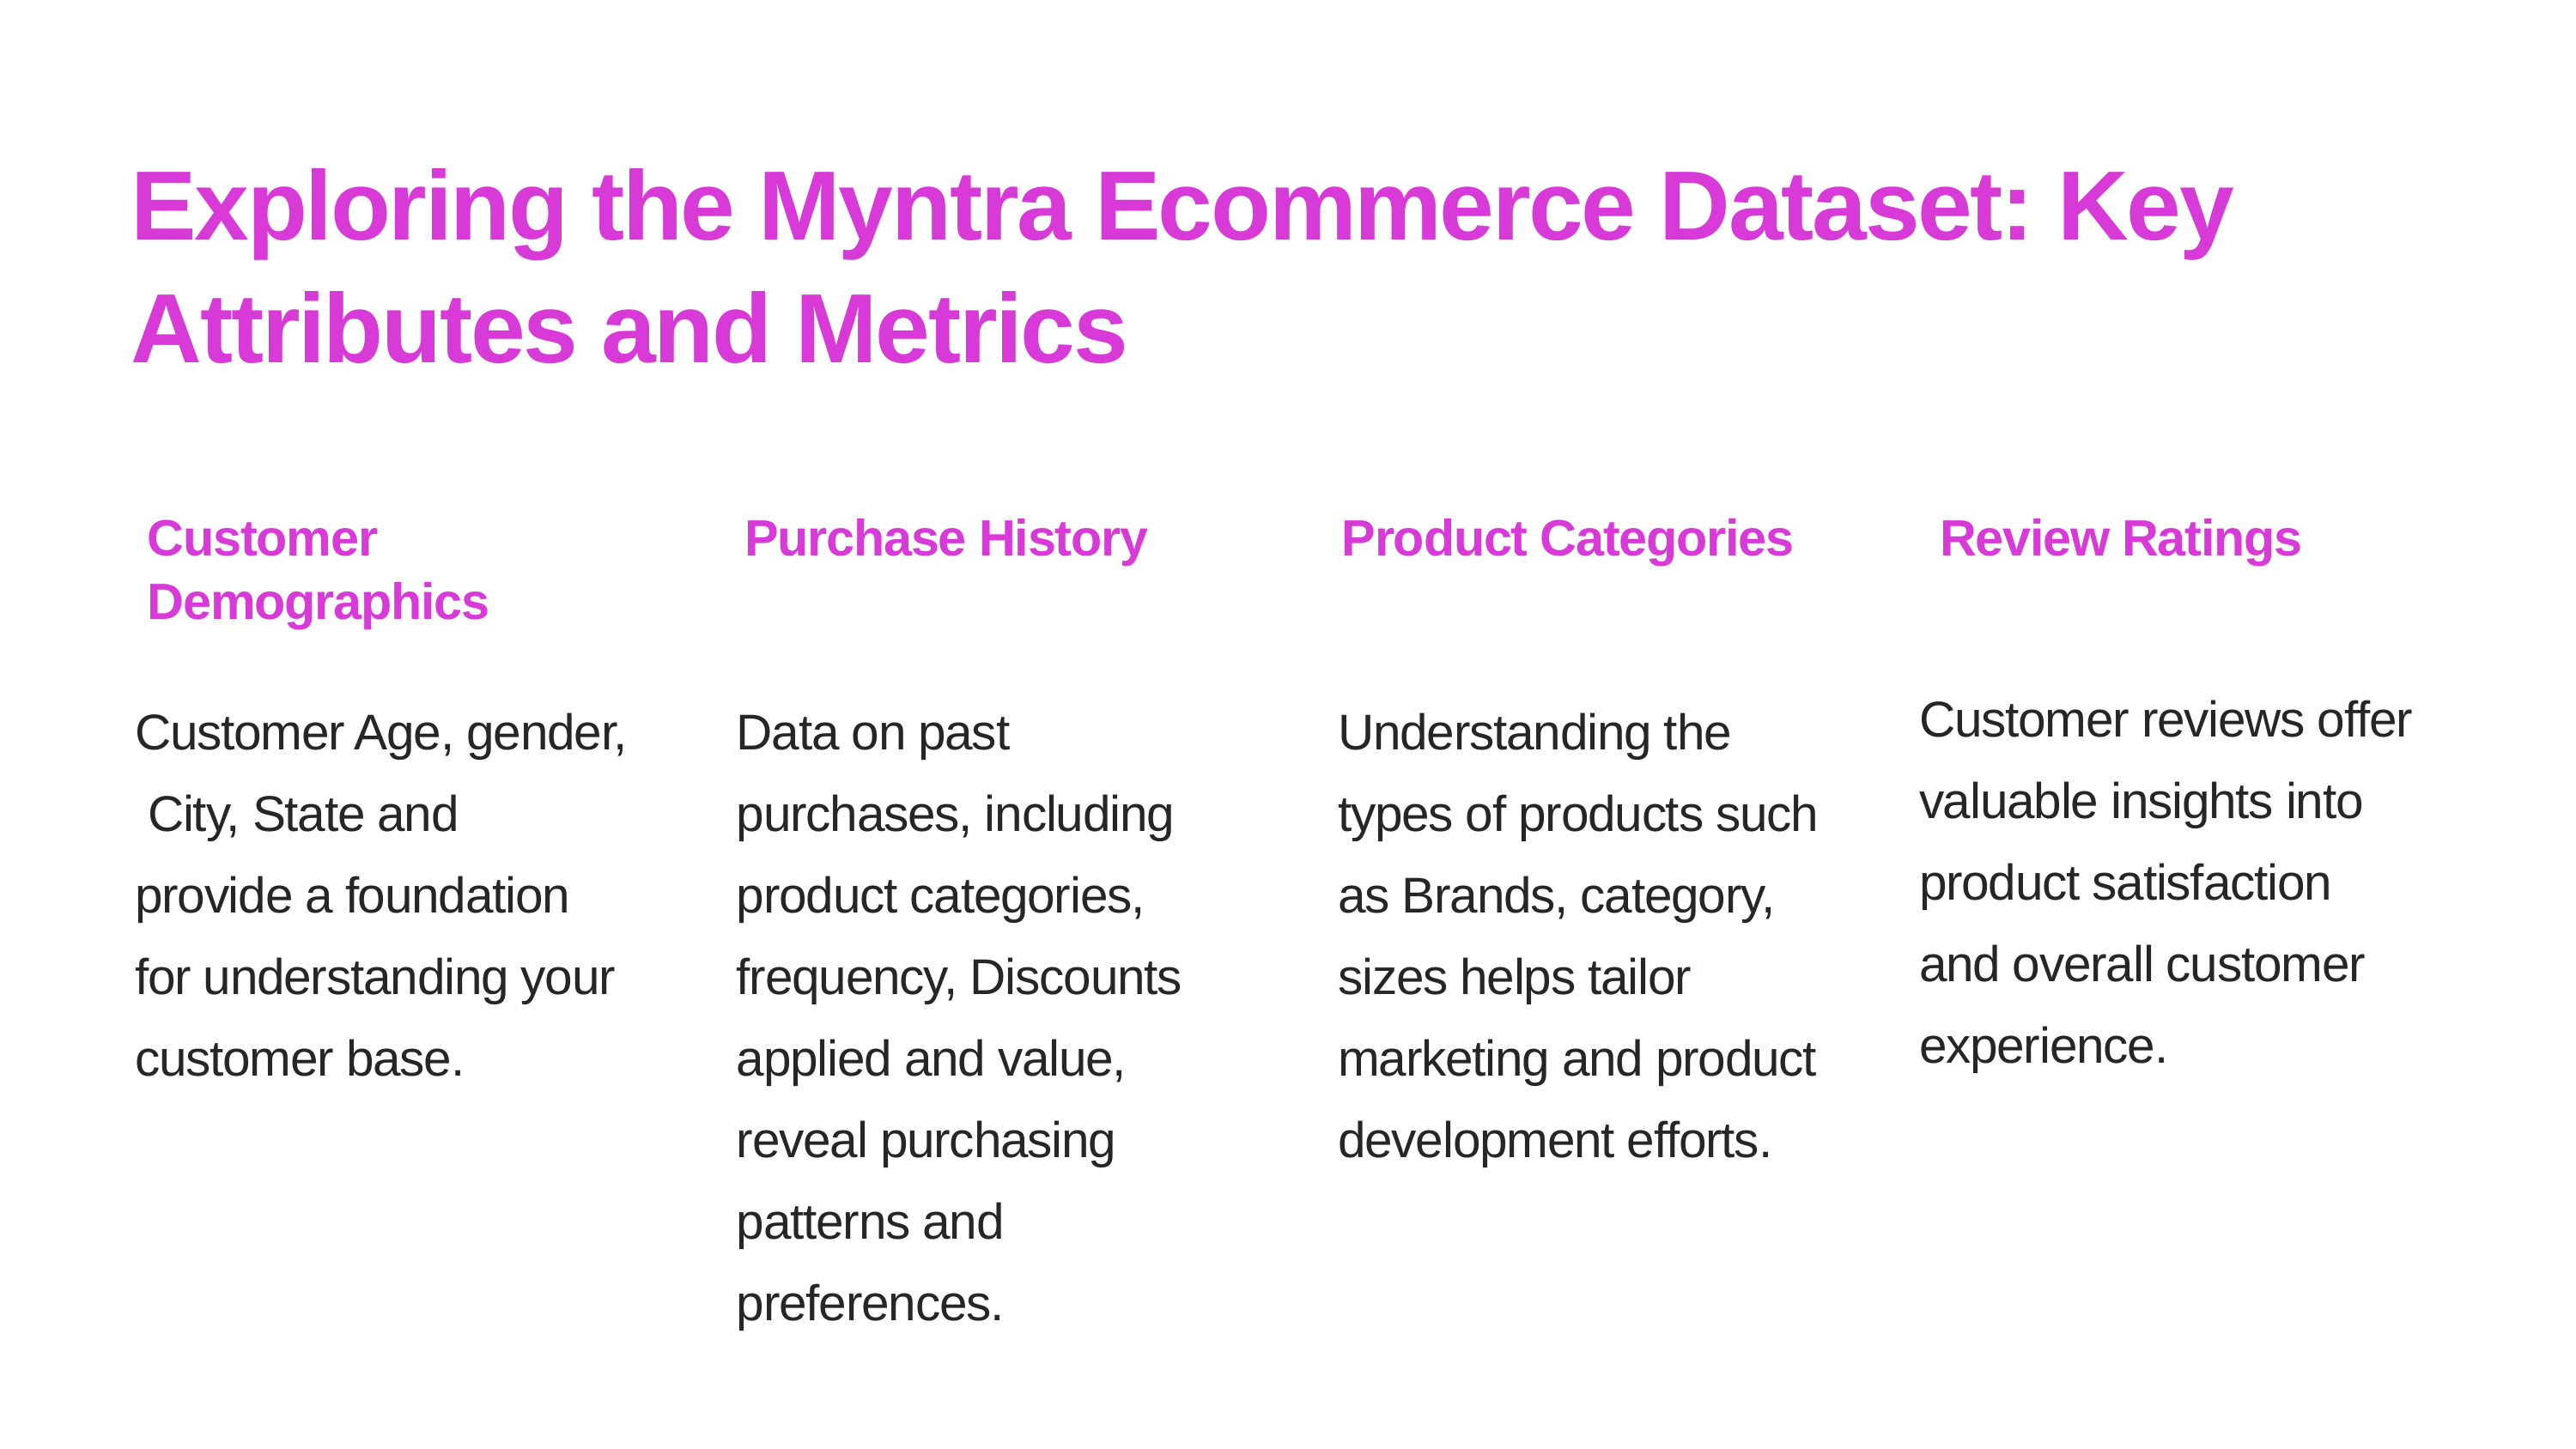

Exploring the Myntra Ecommerce Dataset: Key Attributes and Metrics
Customer Demographics
Purchase History
Product Categories
Review Ratings
Customer reviews offer valuable insights into product satisfaction and overall customer experience.
Customer Age, gender,  City, State and provide a foundation for understanding your customer base.
Data on past purchases, including product categories, frequency, Discounts applied and value, reveal purchasing patterns and preferences.
Understanding the types of products such as Brands, category, sizes helps tailor marketing and product development efforts.